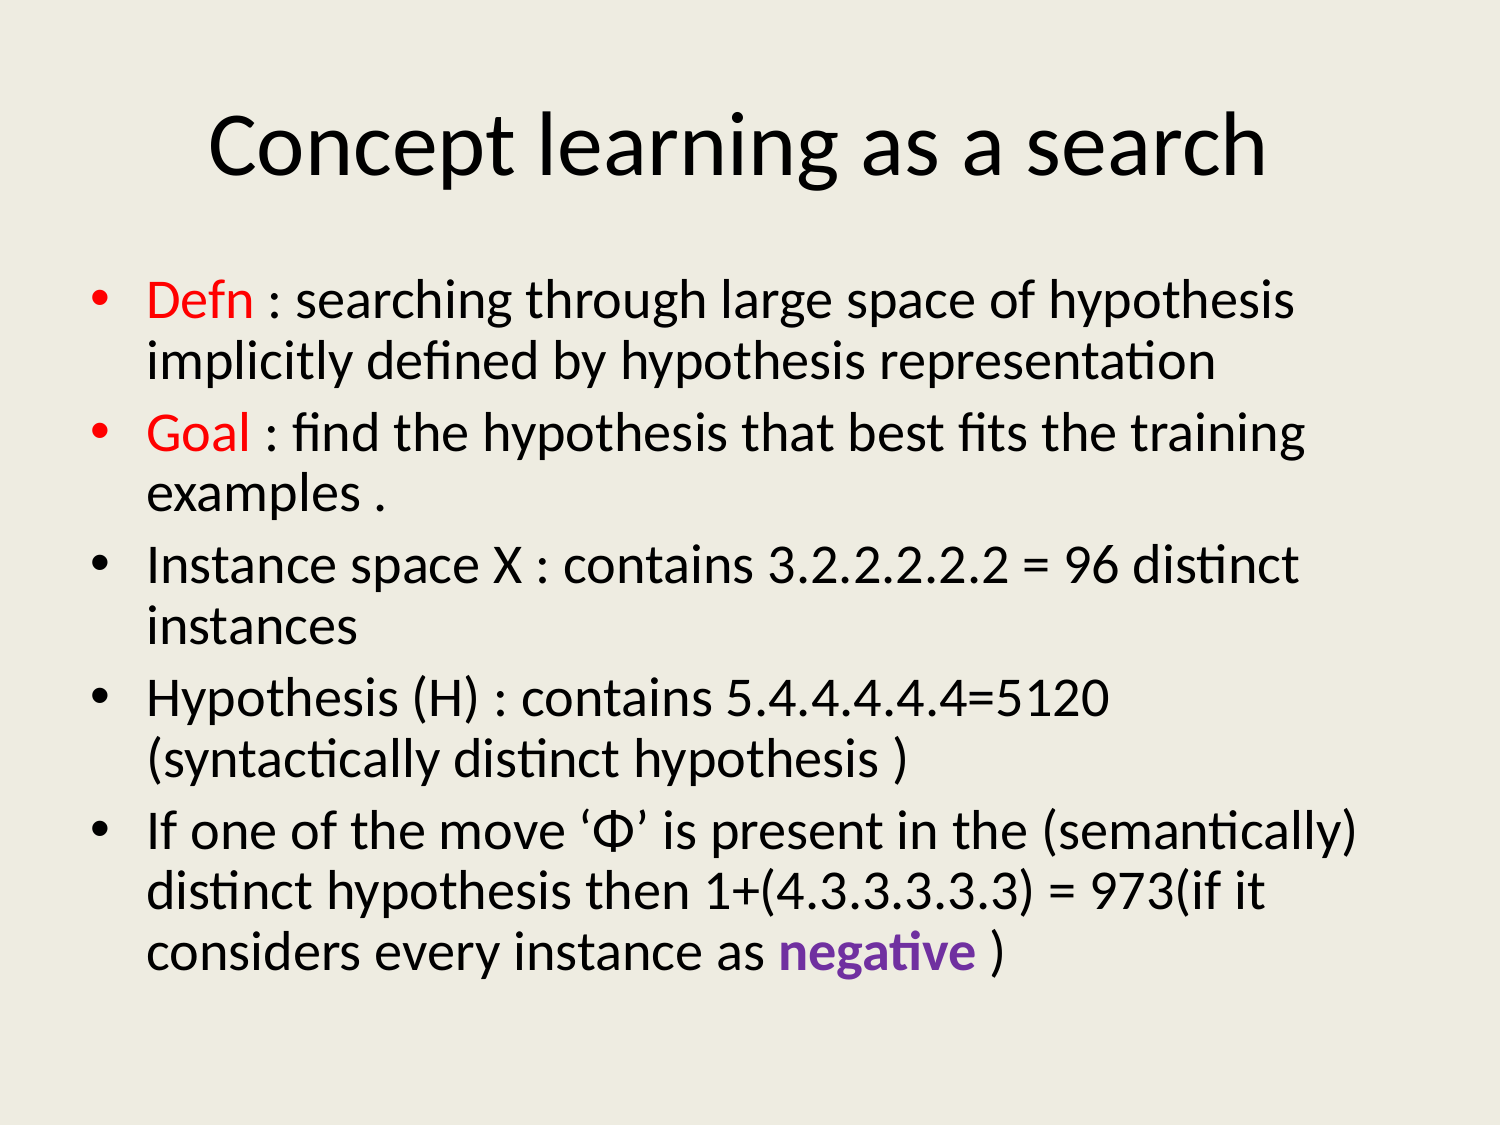

# Concept learning as a search
Defn : searching through large space of hypothesis implicitly defined by hypothesis representation
Goal : find the hypothesis that best fits the training examples .
Instance space X : contains 3.2.2.2.2.2 = 96 distinct instances
Hypothesis (H) : contains 5.4.4.4.4.4=5120 (syntactically distinct hypothesis )
If one of the move ‘Φ’ is present in the (semantically) distinct hypothesis then 1+(4.3.3.3.3.3) = 973(if it considers every instance as negative )